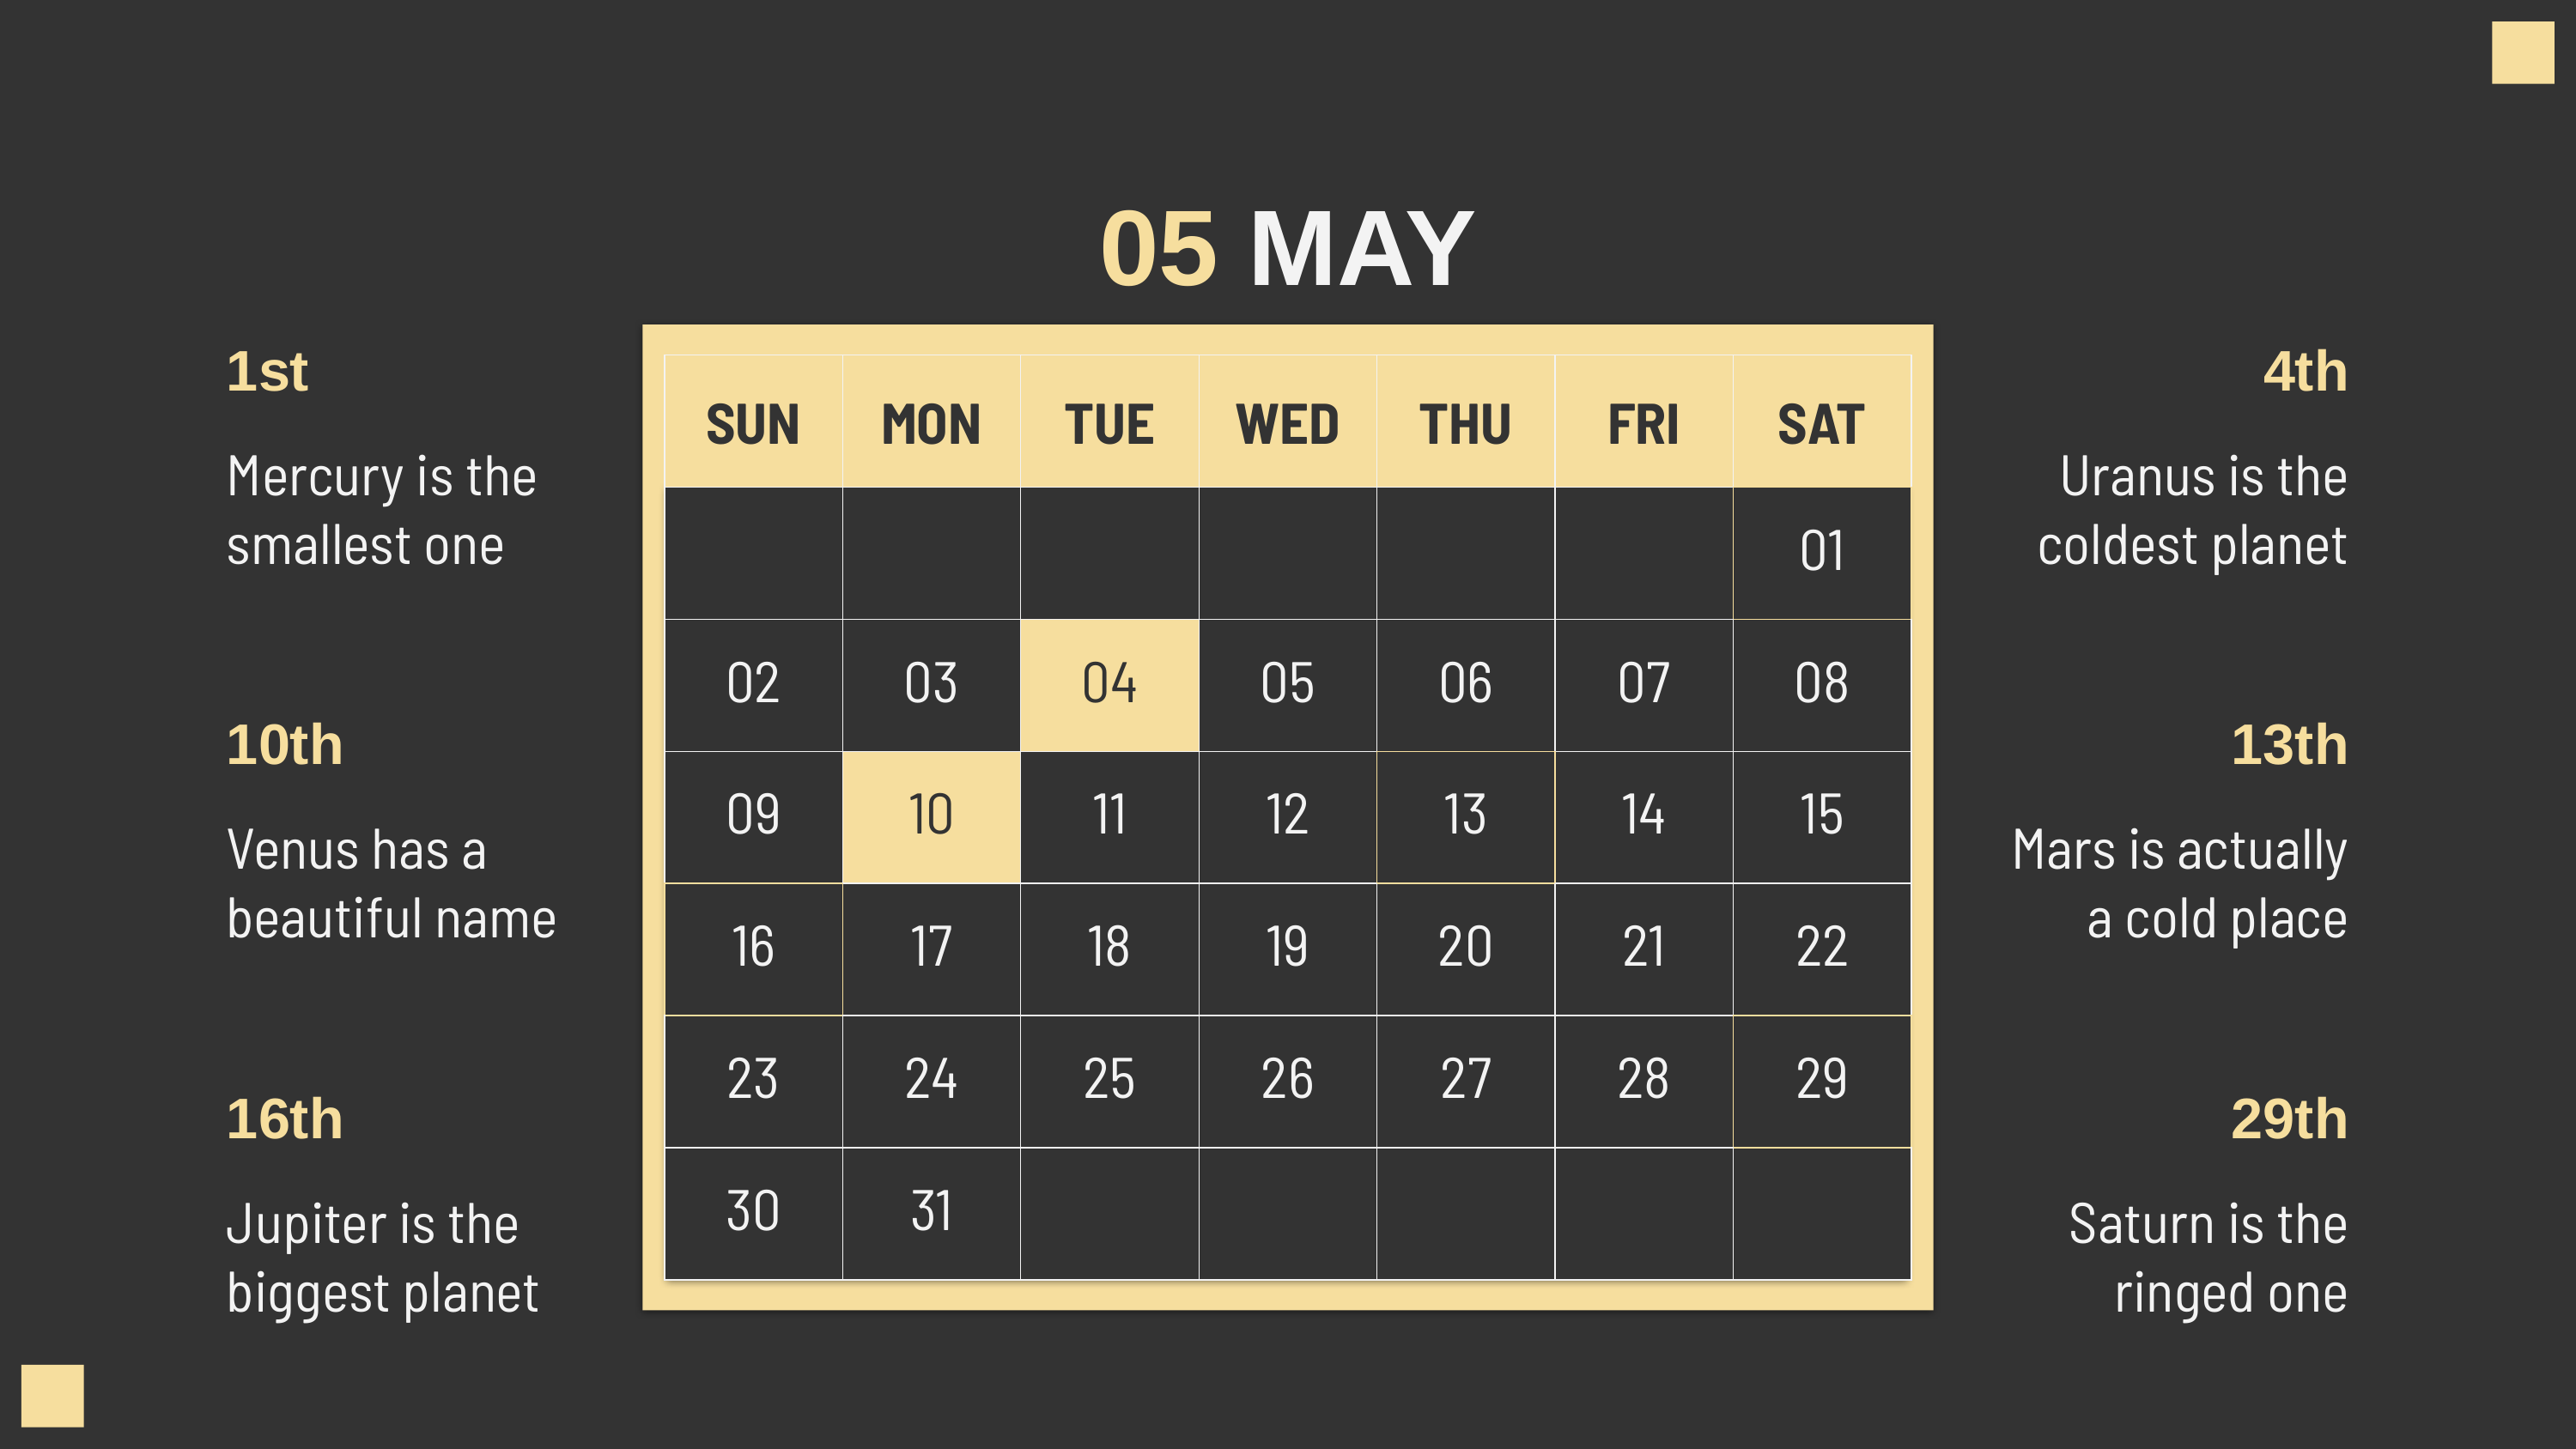

# 05 MAY
1st
4th

| SUN | MON | TUE | WED | THU | FRI | SAT |
| --- | --- | --- | --- | --- | --- | --- |
|  |  |  |  |  |  | 01 |
| 02 | 03 | 04 | 05 | 06 | 07 | 08 |
| 09 | 10 | 11 | 12 | 13 | 14 | 15 |
| 16 | 17 | 18 | 19 | 20 | 21 | 22 |
| 23 | 24 | 25 | 26 | 27 | 28 | 29 |
| 30 | 31 |  |  |  |  |  |
Mercury is the smallest one
Uranus is the coldest planet

10th
13th
Venus has a beautiful name
Mars is actually a cold place
16th
29th
Jupiter is the biggest planet
Saturn is the ringed one